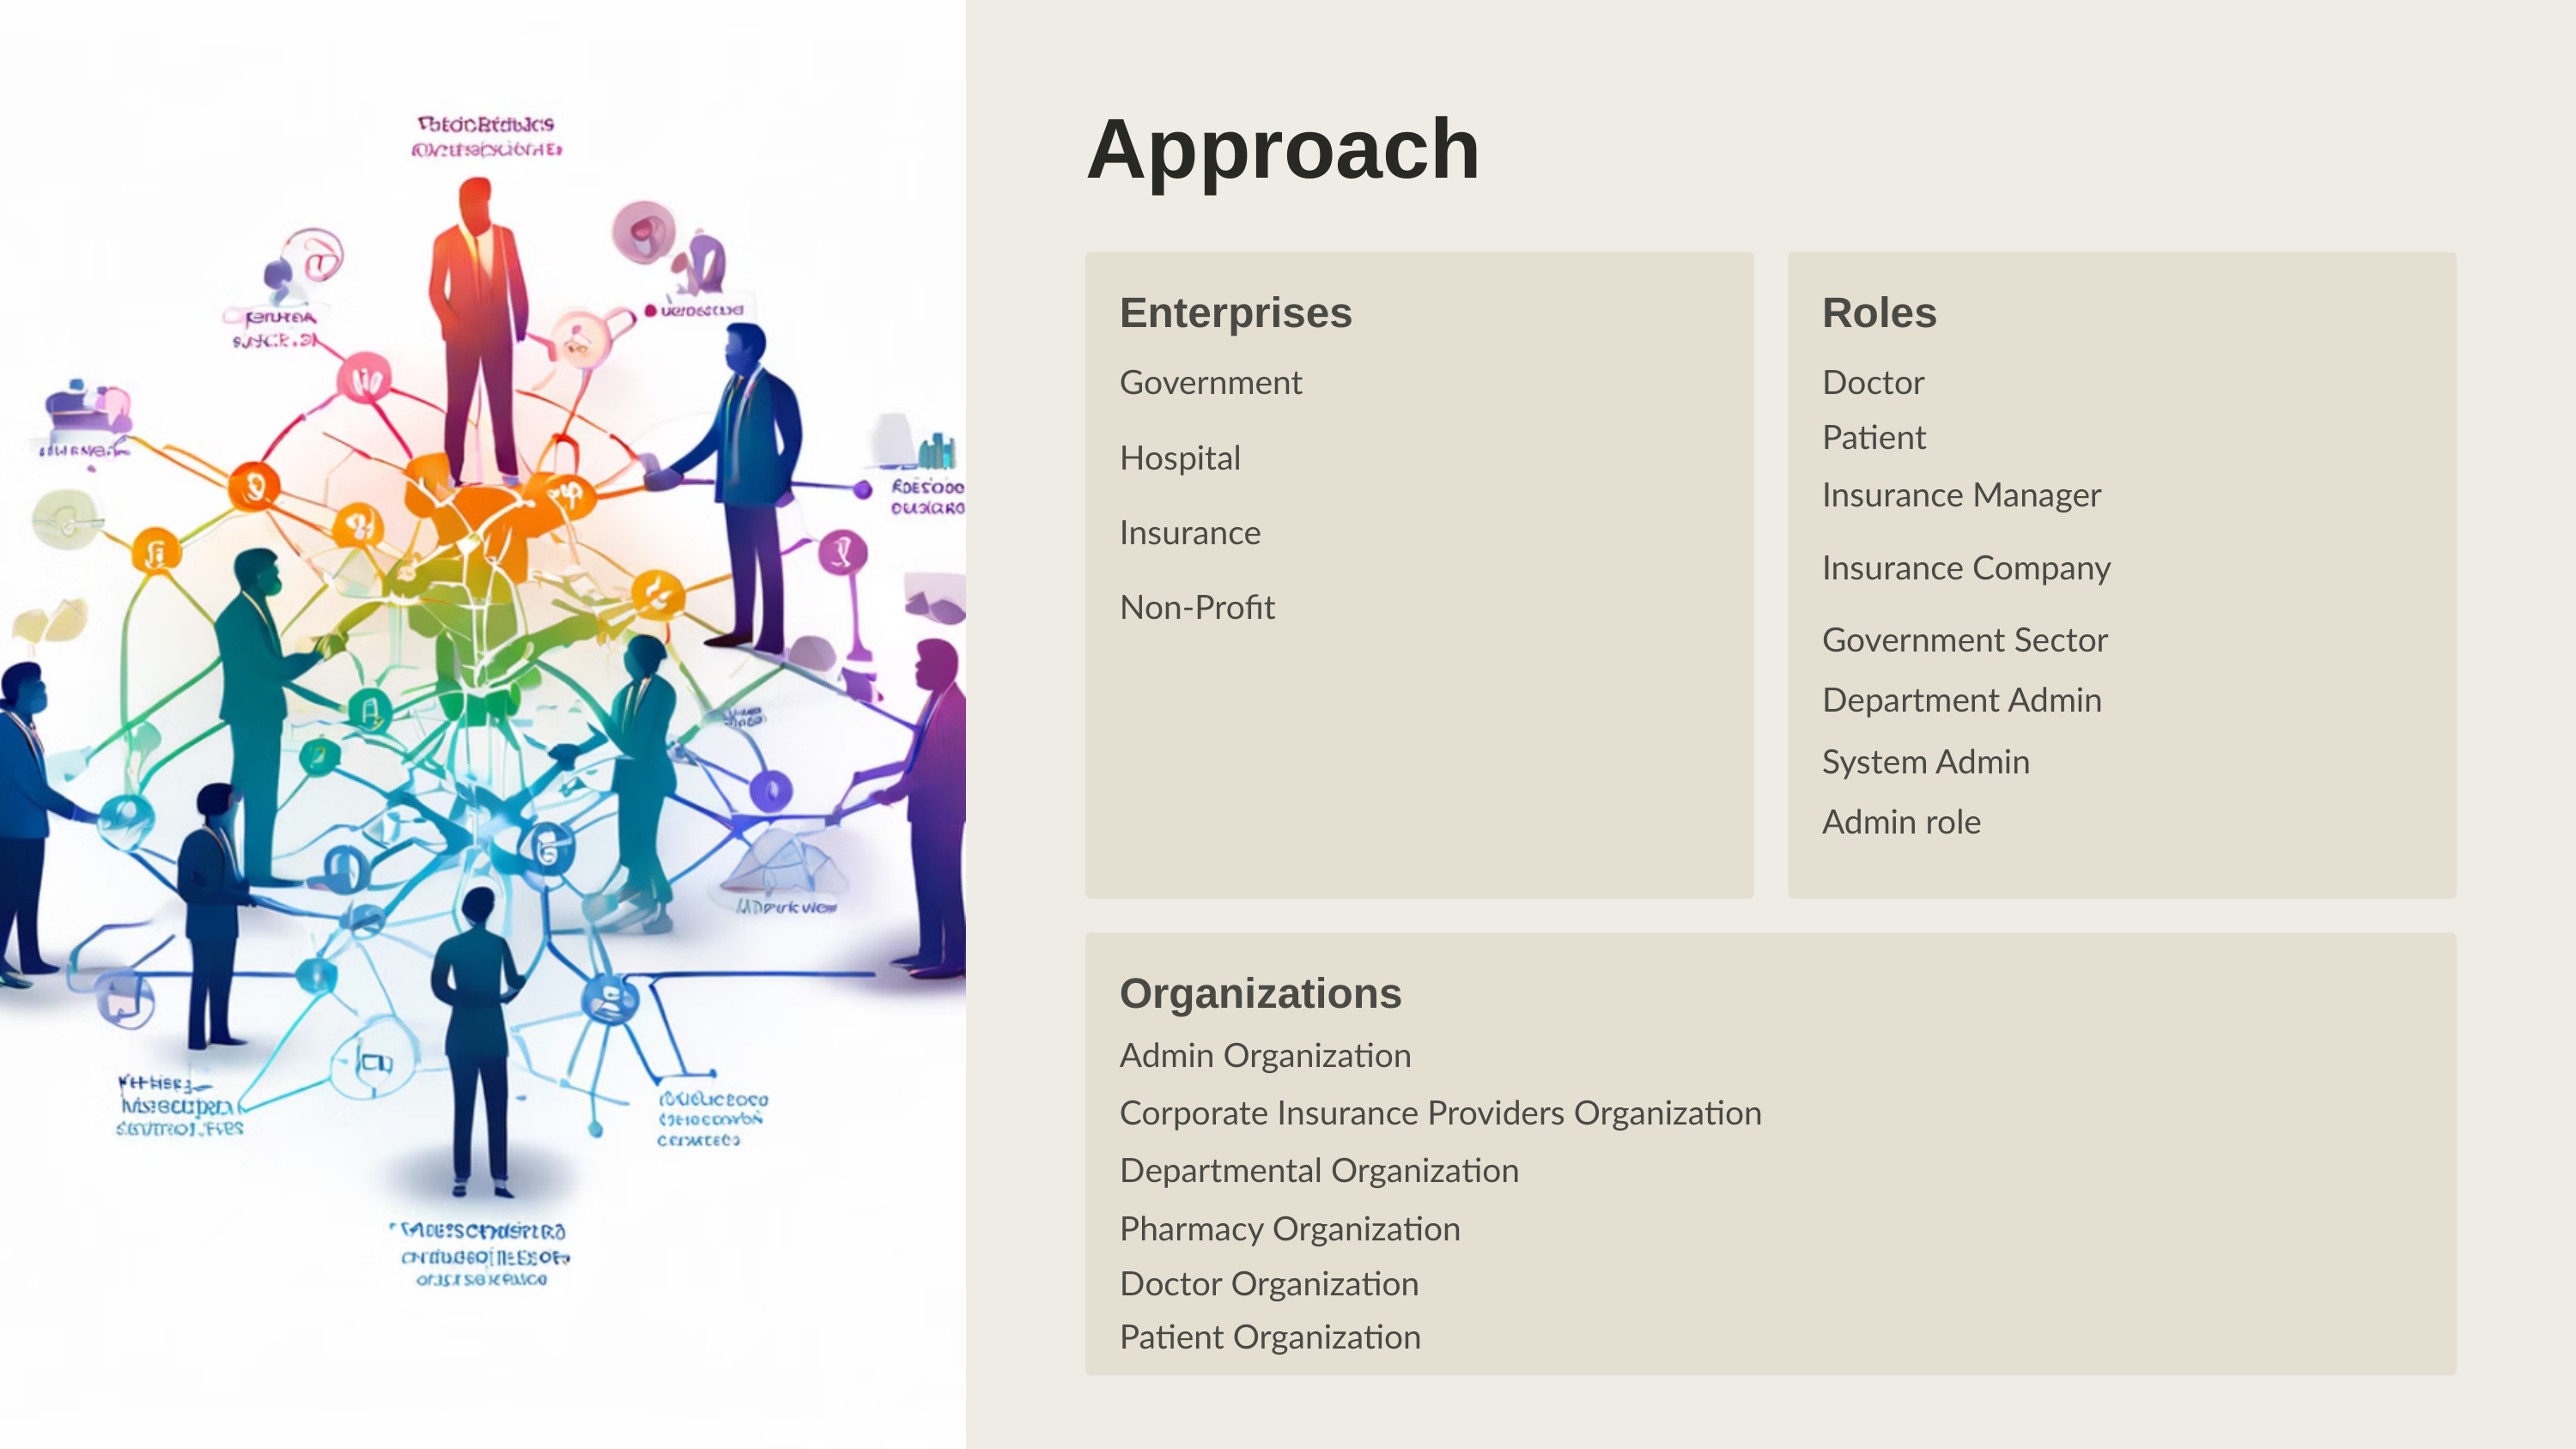

Approach

Enterprises
Roles
Government
Doctor
Patient
Hospital
Insurance Manager
Insurance
Insurance Company
Non-Profit
Government Sector
Department Admin
System Admin
Admin role

Organizations
Admin Organization
Corporate Insurance Providers Organization
Departmental Organization
Pharmacy Organization
Doctor Organization
Patient Organization